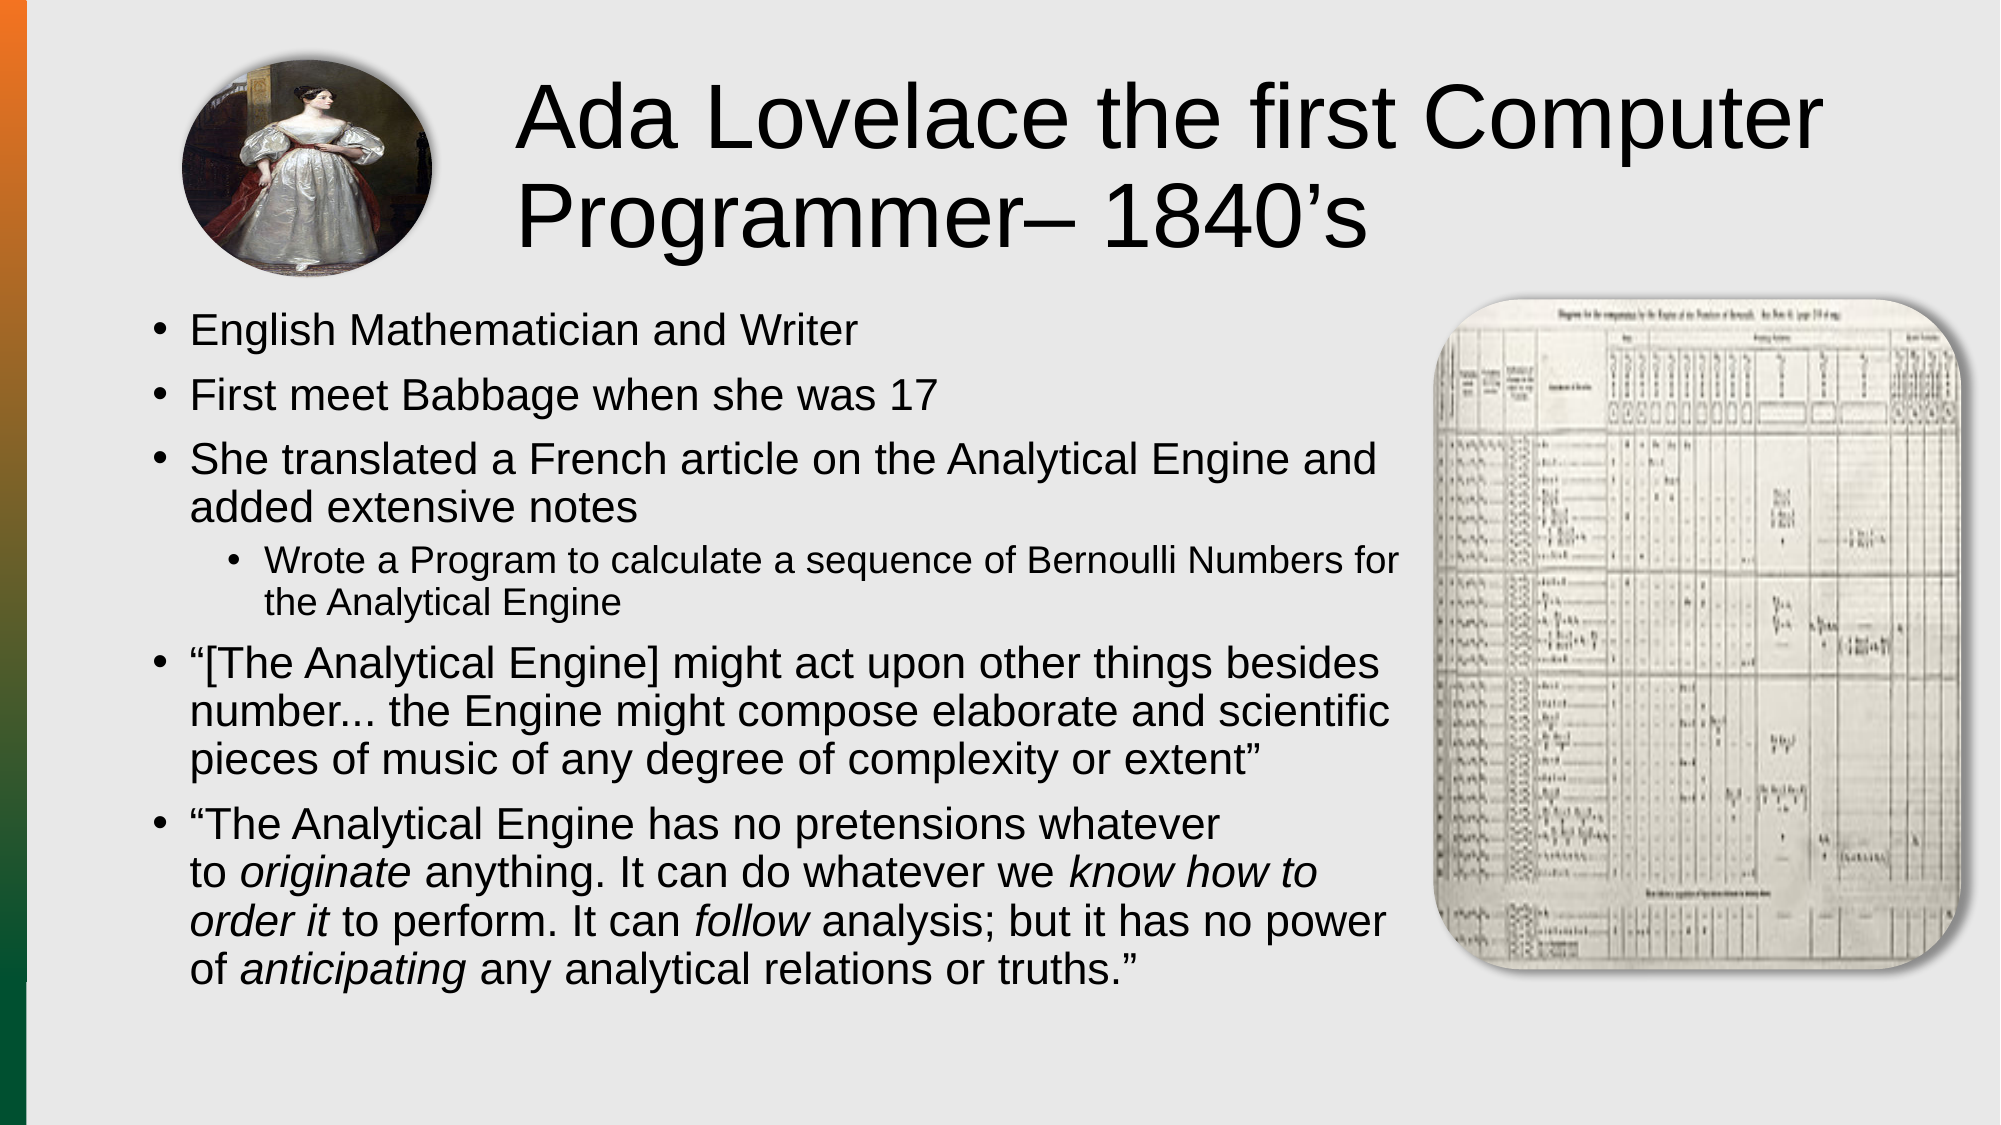

# Ada Lovelace the first Computer Programmer– 1840’s

English Mathematician and Writer
First meet Babbage when she was 17
She translated a French article on the Analytical Engine and added extensive notes
Wrote a Program to calculate a sequence of Bernoulli Numbers for the Analytical Engine
“[The Analytical Engine] might act upon other things besides number... the Engine might compose elaborate and scientific pieces of music of any degree of complexity or extent”
“The Analytical Engine has no pretensions whatever to originate anything. It can do whatever we know how to order it to perform. It can follow analysis; but it has no power of anticipating any analytical relations or truths.”